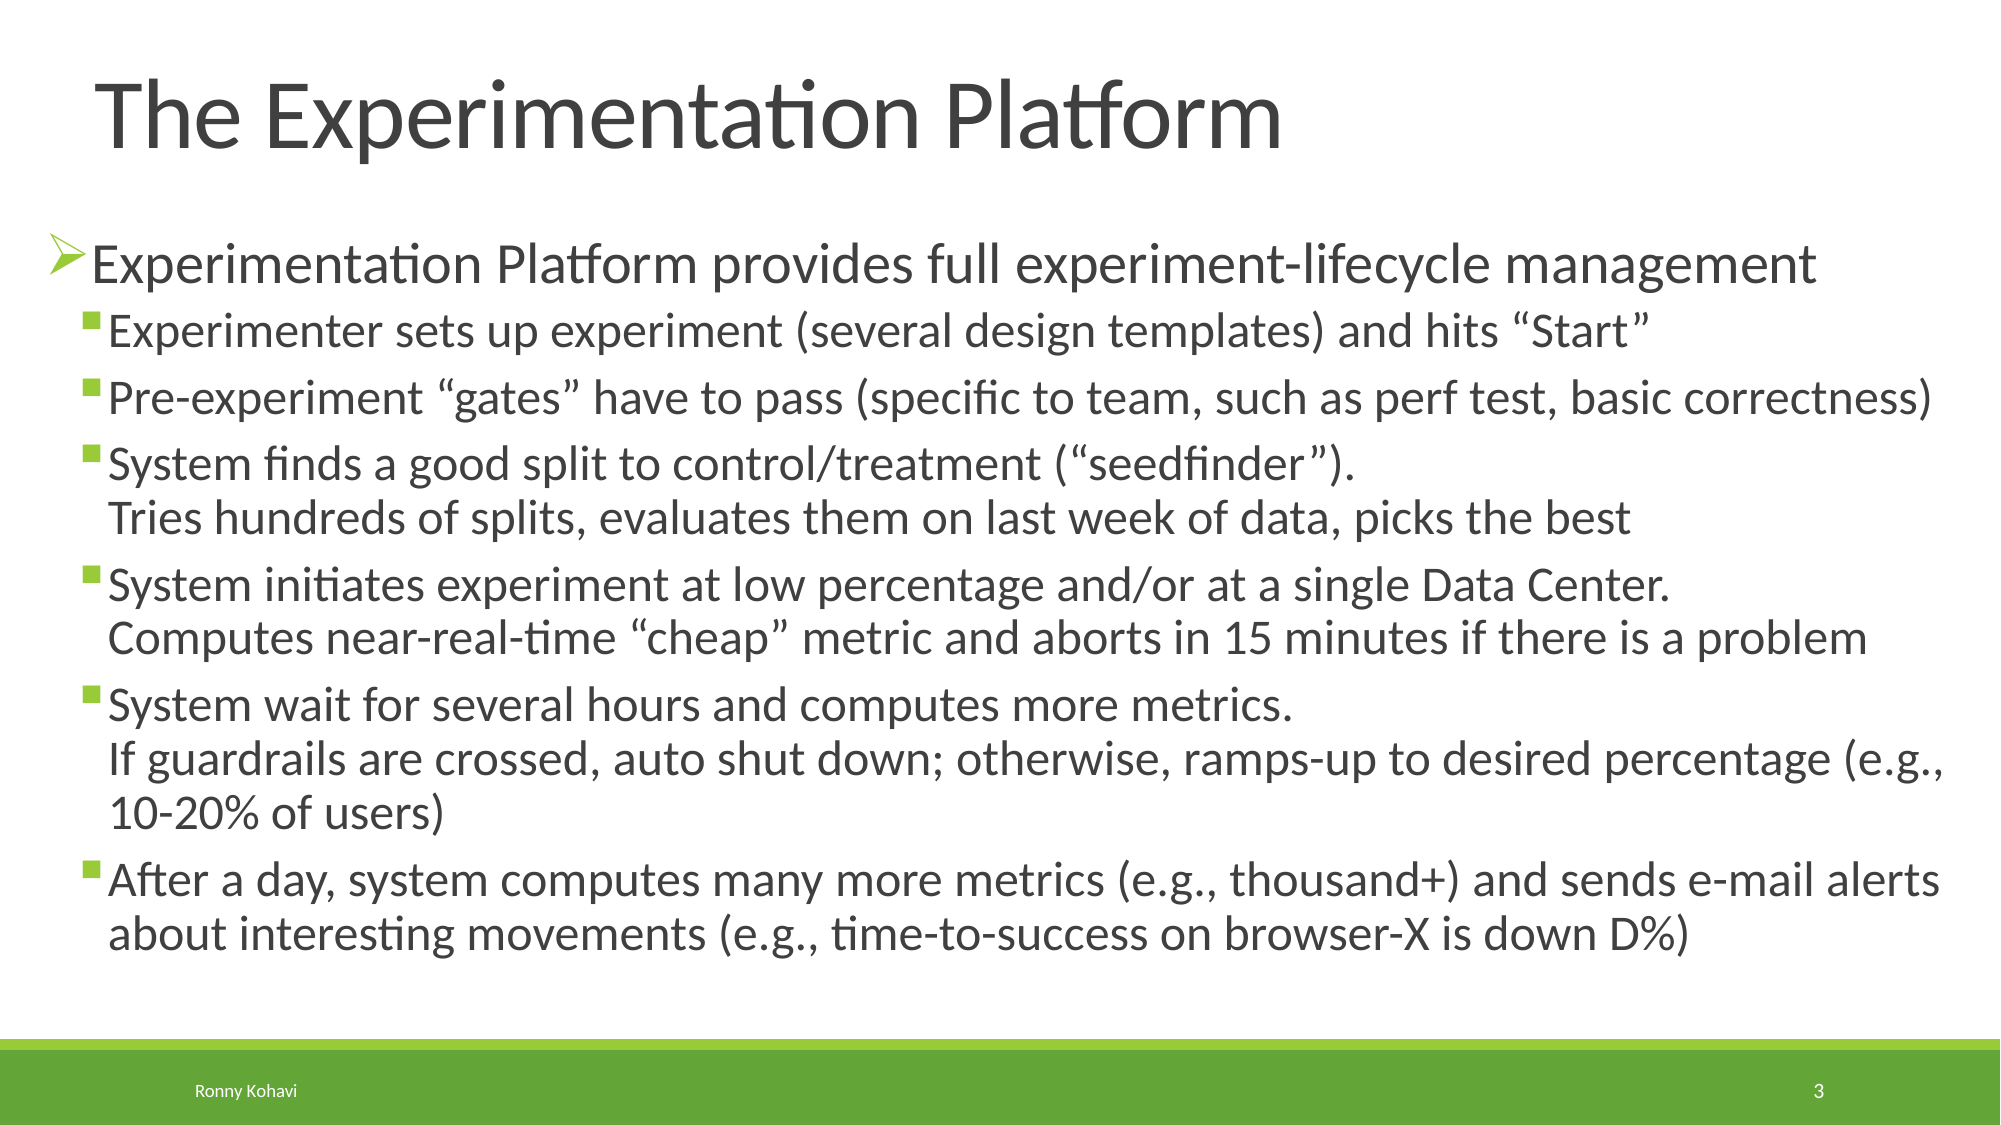

# The Experimentation Platform
Experimentation Platform provides full experiment-lifecycle management
Experimenter sets up experiment (several design templates) and hits “Start”
Pre-experiment “gates” have to pass (specific to team, such as perf test, basic correctness)
System finds a good split to control/treatment (“seedfinder”).
Tries hundreds of splits, evaluates them on last week of data, picks the best
System initiates experiment at low percentage and/or at a single Data Center.
Computes near-real-time “cheap” metric and aborts in 15 minutes if there is a problem
System wait for several hours and computes more metrics.
If guardrails are crossed, auto shut down; otherwise, ramps-up to desired percentage (e.g., 10-20% of users)
After a day, system computes many more metrics (e.g., thousand+) and sends e-mail alerts about interesting movements (e.g., time-to-success on browser-X is down D%)
Ronny Kohavi
3